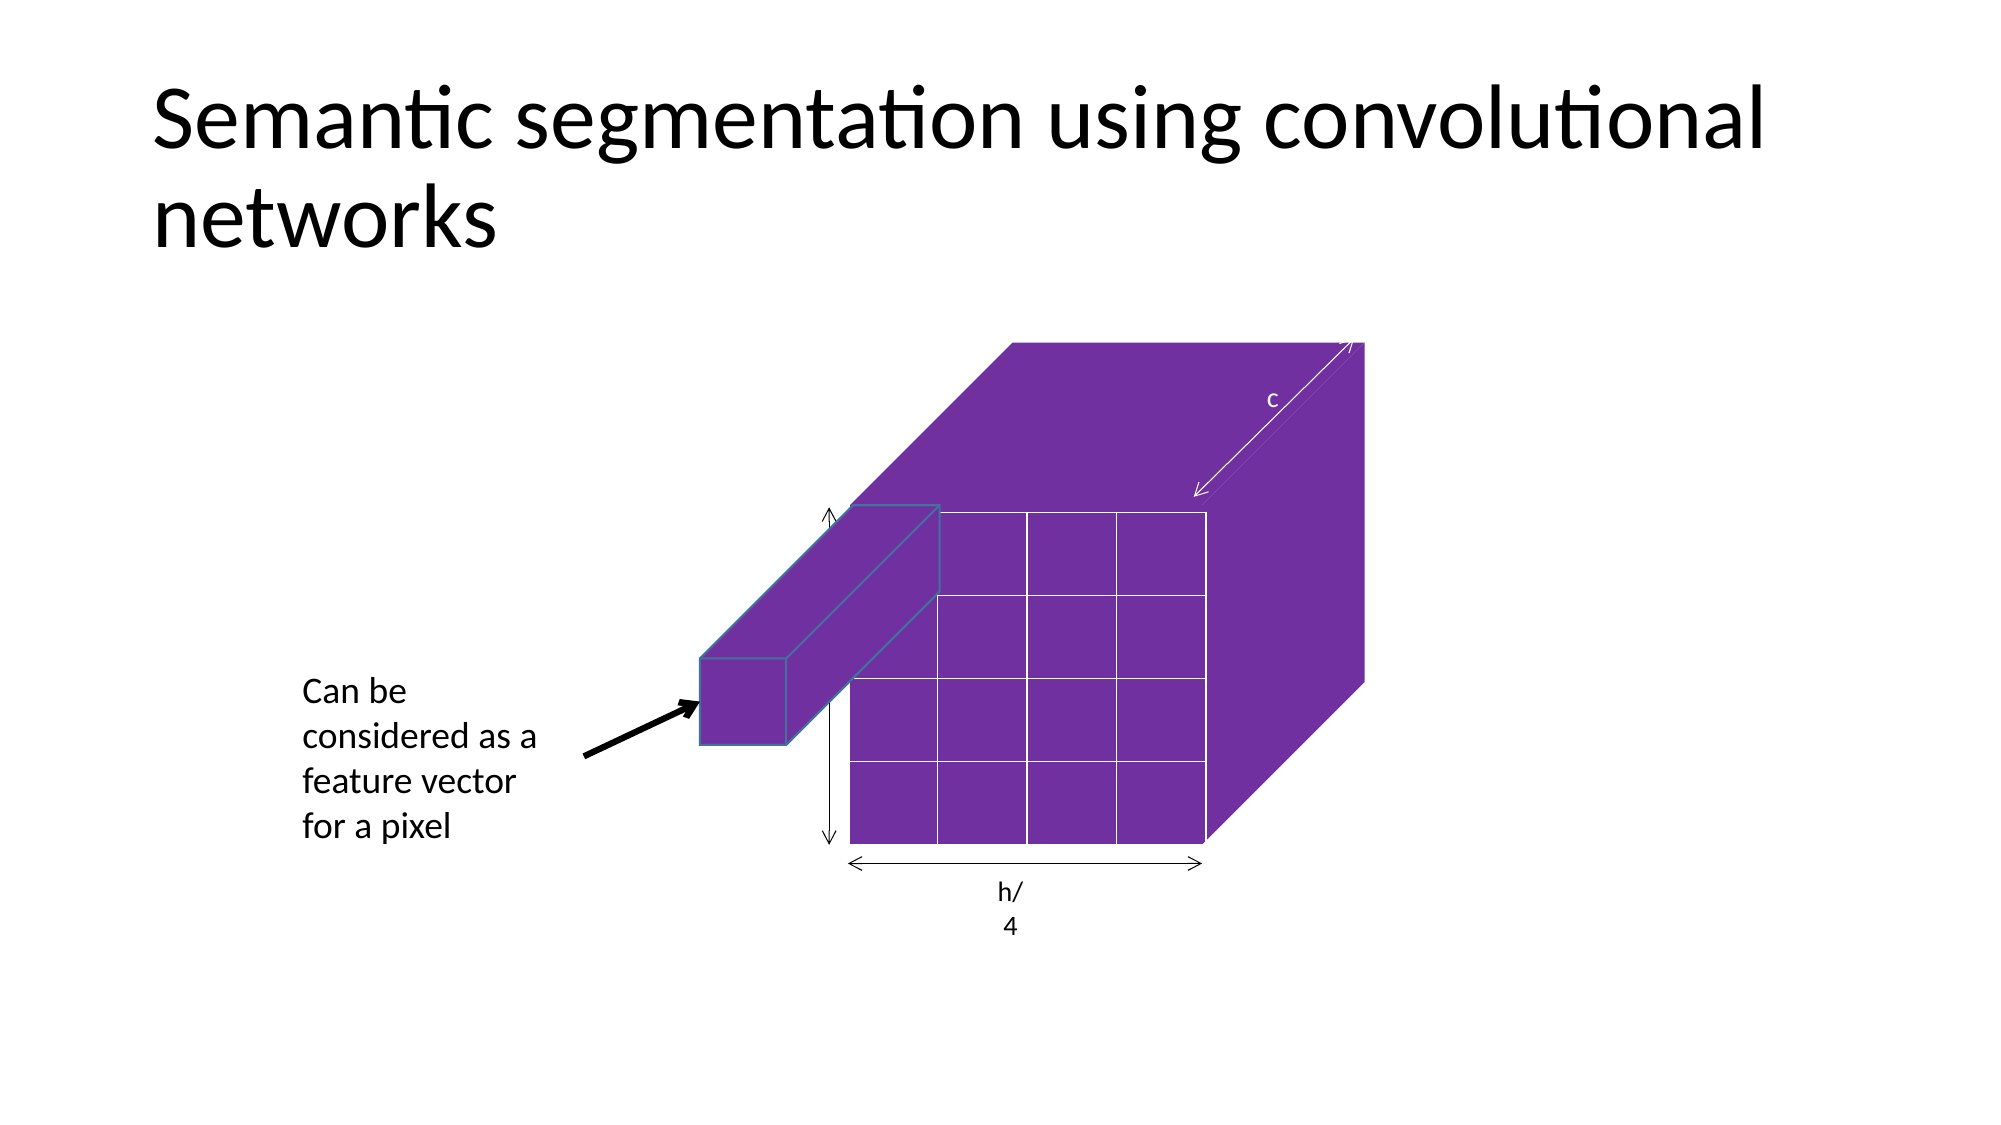

# Semantic segmentation using convolutional networks
c

|  |  |  |  |
| --- | --- | --- | --- |
|  |  |  |  |
|  |  |  |  |
|  |  |  |  |
w/4
Can be considered as a feature vector for a pixel
h/4